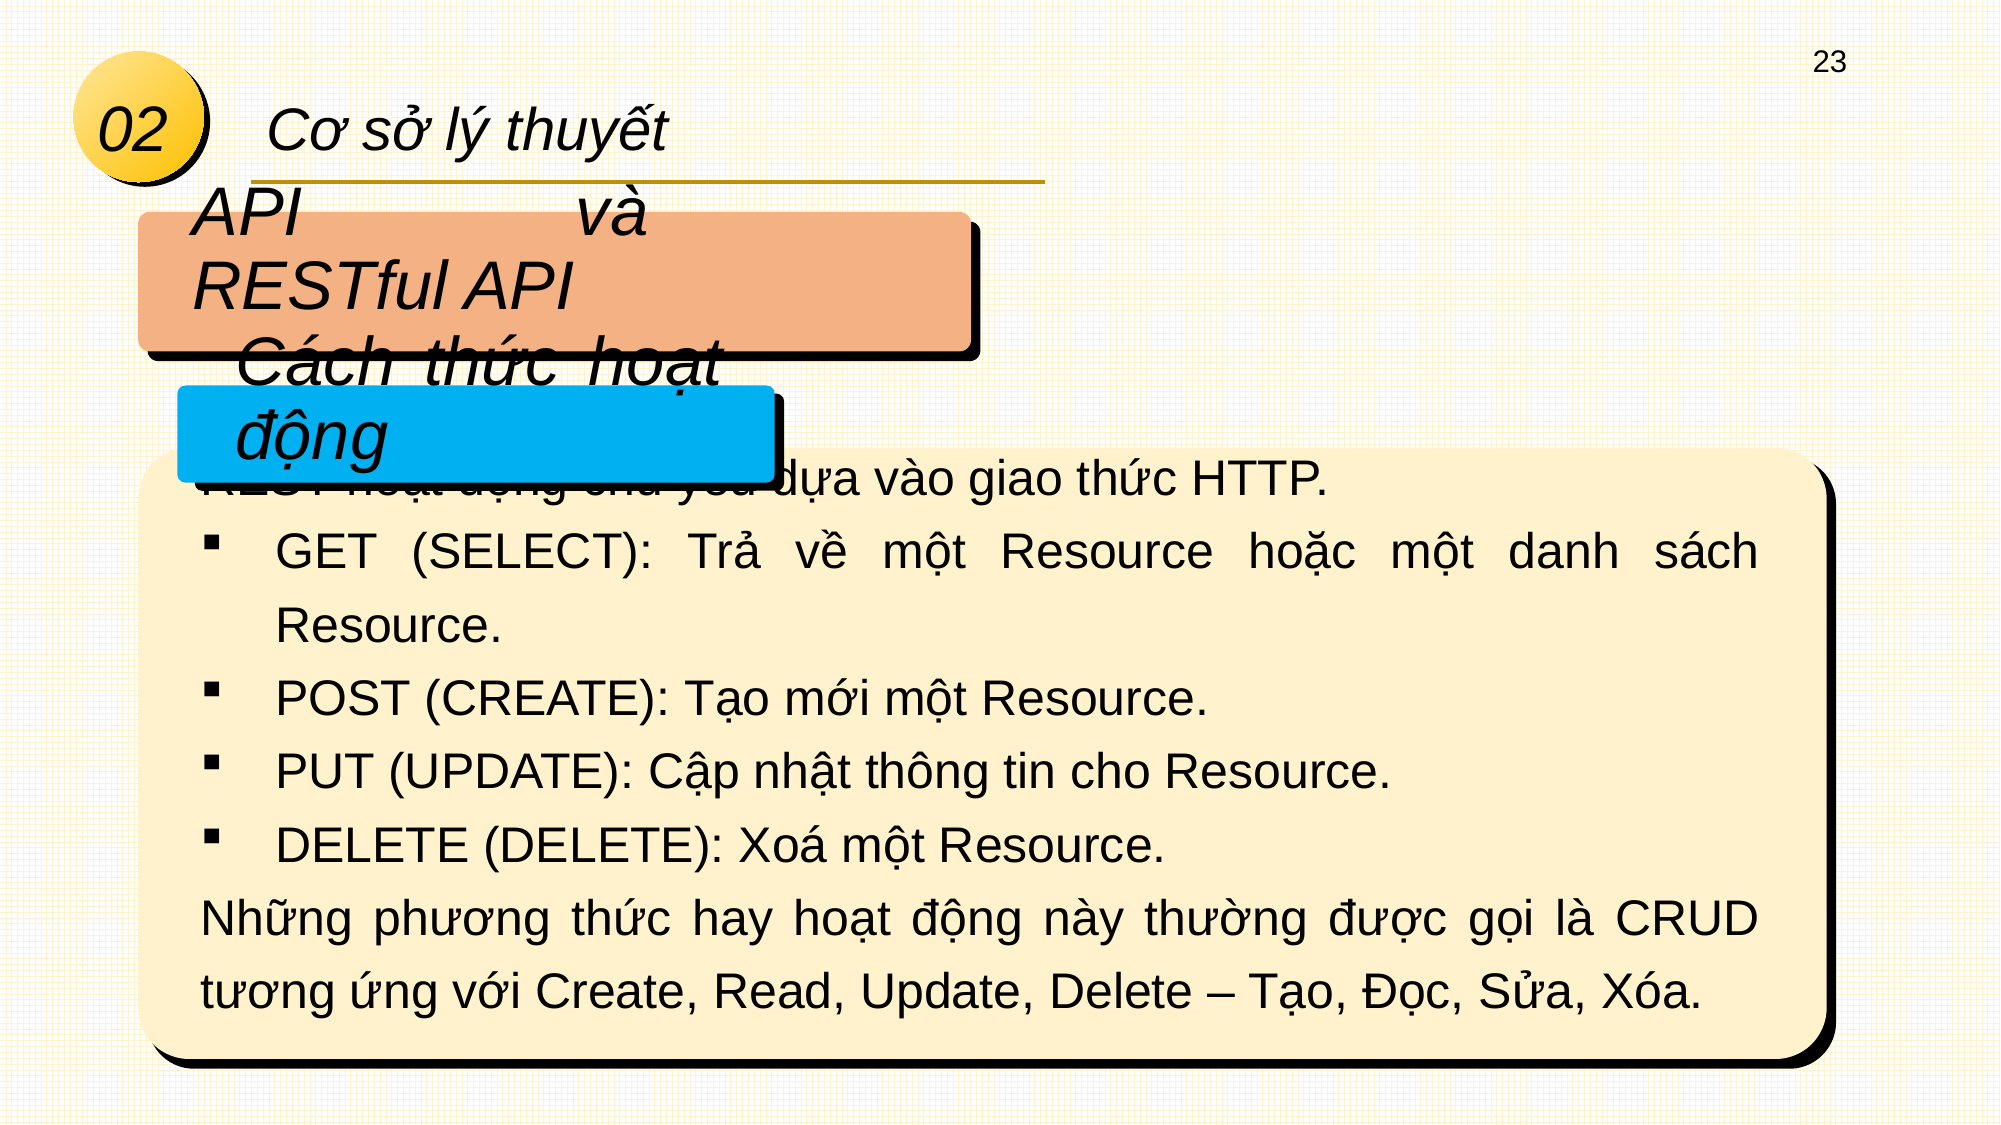

23
02

Cơ sở lý thuyết

API và RESTful API

Cách thức hoạt động

REST hoạt động chủ yếu dựa vào giao thức HTTP.
GET (SELECT): Trả về một Resource hoặc một danh sách Resource.
POST (CREATE): Tạo mới một Resource.
PUT (UPDATE): Cập nhật thông tin cho Resource.
DELETE (DELETE): Xoá một Resource.
Những phương thức hay hoạt động này thường được gọi là CRUD tương ứng với Create, Read, Update, Delete – Tạo, Đọc, Sửa, Xóa.